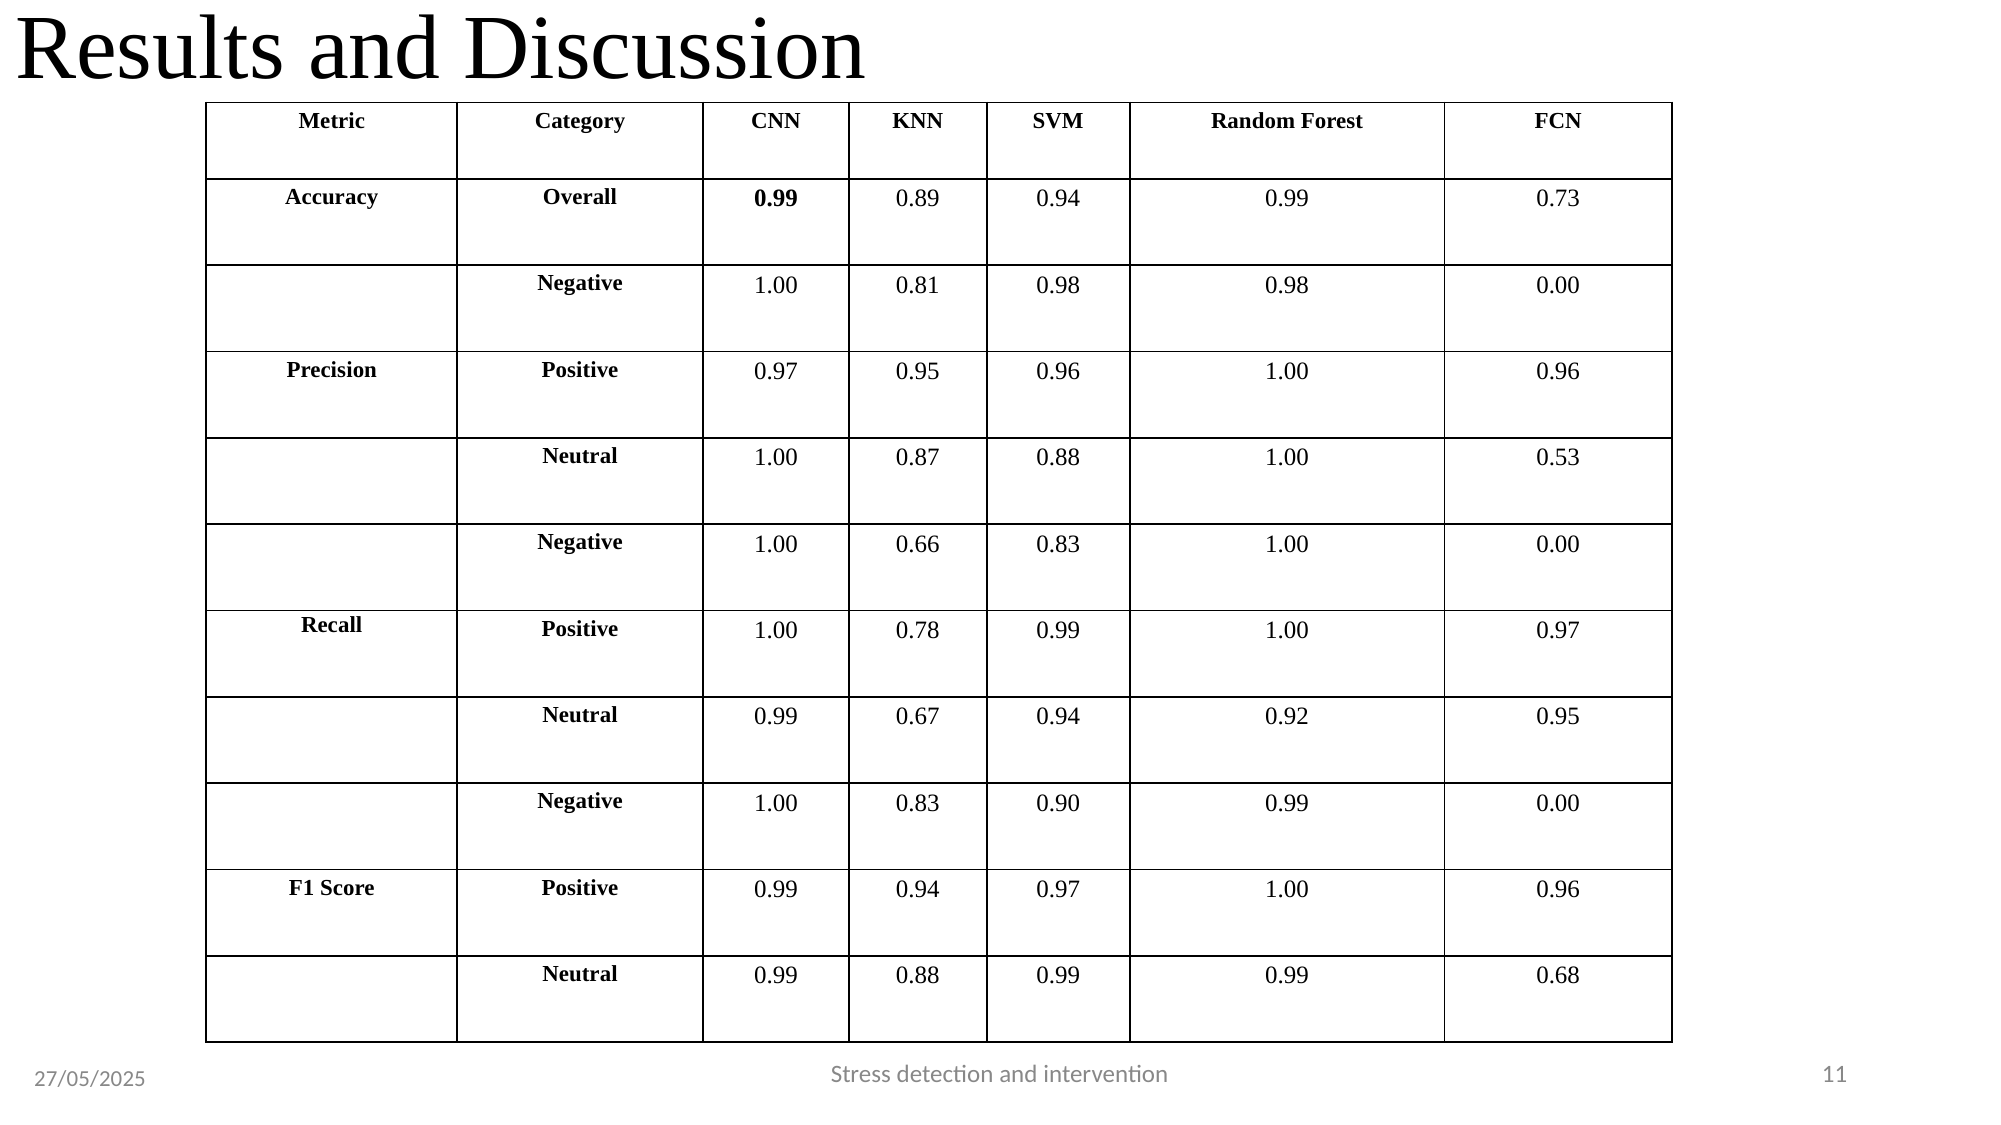

# Results and Discussion
| Metric | Category | CNN | KNN | SVM | Random Forest | FCN |
| --- | --- | --- | --- | --- | --- | --- |
| Accuracy | Overall | 0.99 | 0.89 | 0.94 | 0.99 | 0.73 |
|  | Negative | 1.00 | 0.81 | 0.98 | 0.98 | 0.00 |
| Precision | Positive | 0.97 | 0.95 | 0.96 | 1.00 | 0.96 |
|  | Neutral | 1.00 | 0.87 | 0.88 | 1.00 | 0.53 |
|  | Negative | 1.00 | 0.66 | 0.83 | 1.00 | 0.00 |
| Recall | Positive | 1.00 | 0.78 | 0.99 | 1.00 | 0.97 |
|  | Neutral | 0.99 | 0.67 | 0.94 | 0.92 | 0.95 |
|  | Negative | 1.00 | 0.83 | 0.90 | 0.99 | 0.00 |
| F1 Score | Positive | 0.99 | 0.94 | 0.97 | 1.00 | 0.96 |
|  | Neutral | 0.99 | 0.88 | 0.99 | 0.99 | 0.68 |
Stress detection and intervention
11
27/05/2025